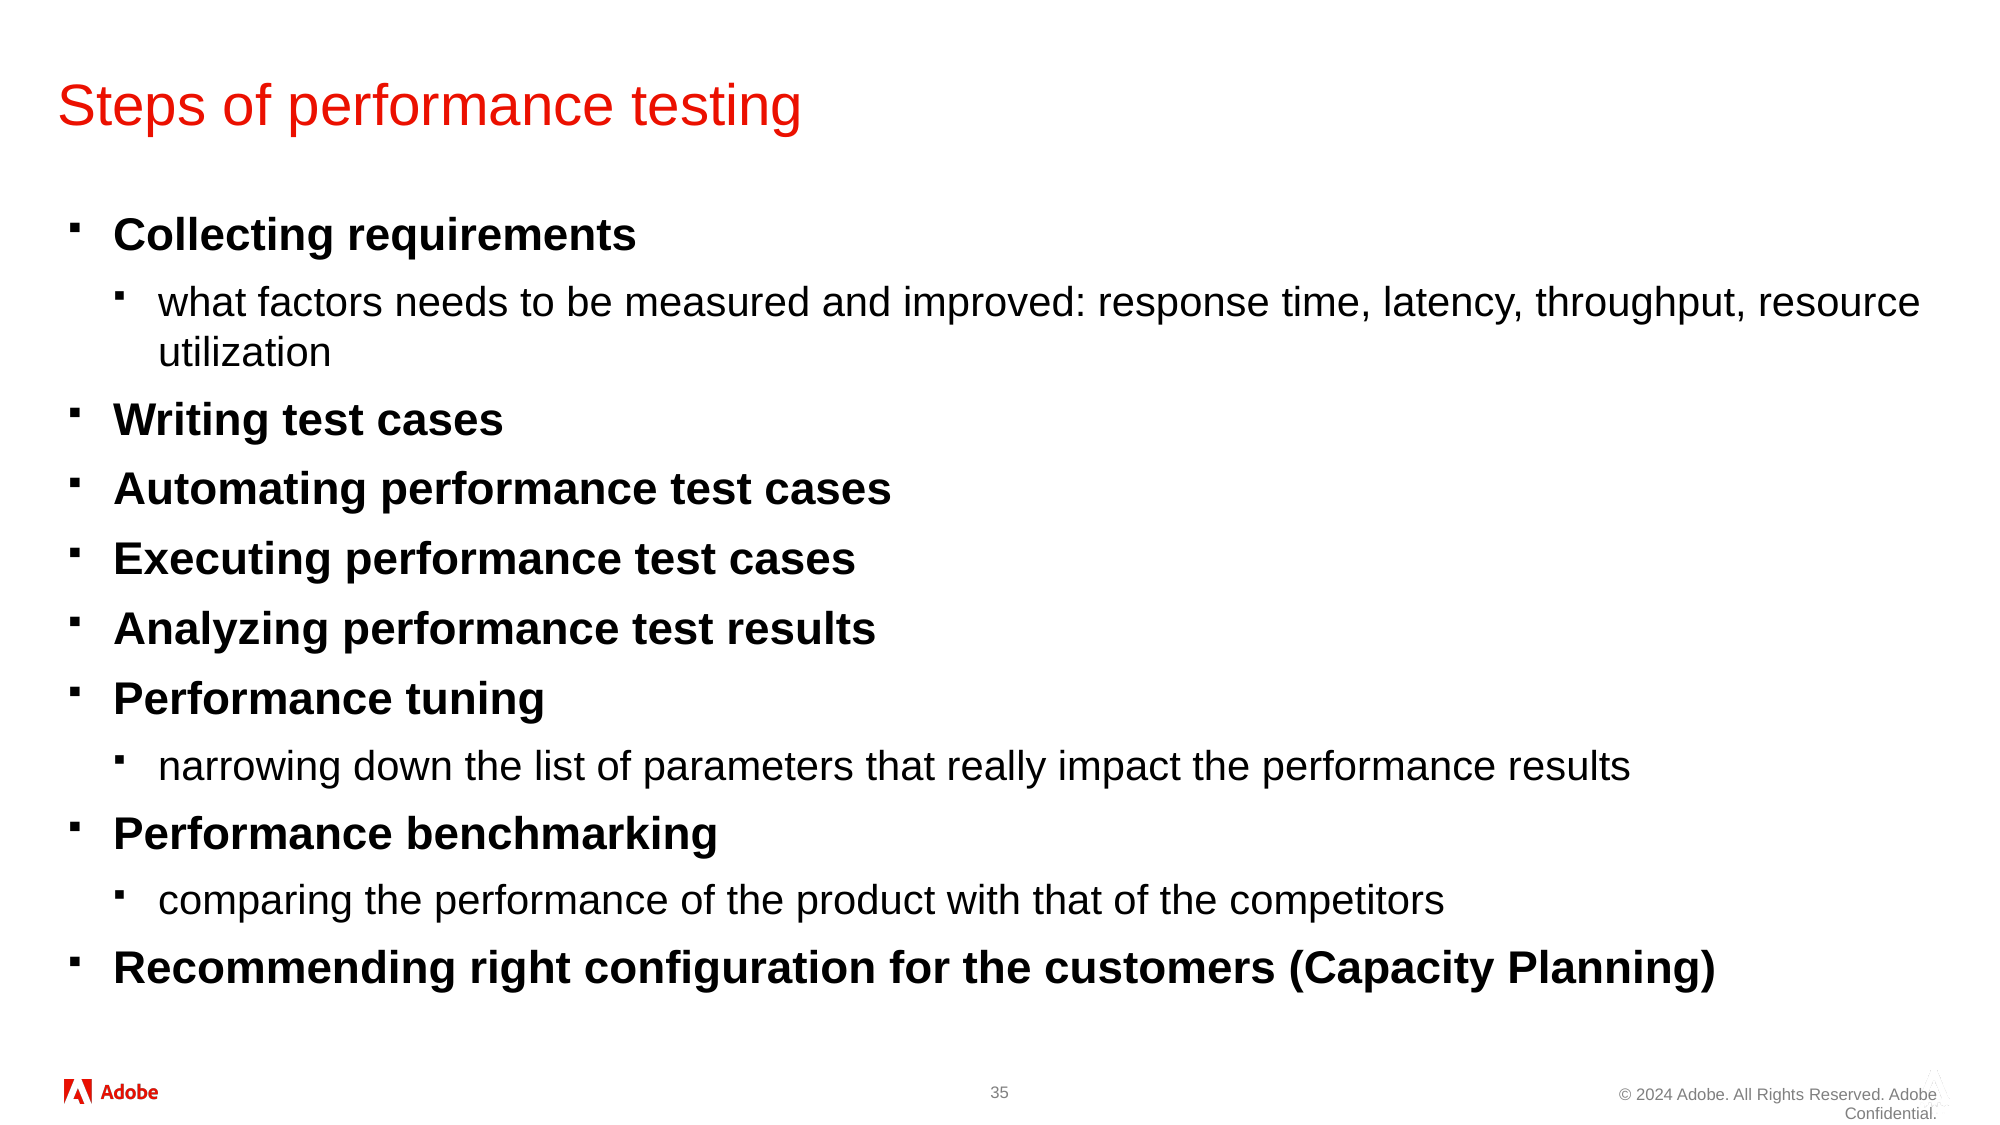

# Steps of performance testing
Collecting requirements
what factors needs to be measured and improved: response time, latency, throughput, resource utilization
Writing test cases
Automating performance test cases
Executing performance test cases
Analyzing performance test results
Performance tuning
narrowing down the list of parameters that really impact the performance results
Performance benchmarking
comparing the performance of the product with that of the competitors
Recommending right configuration for the customers (Capacity Planning)

35